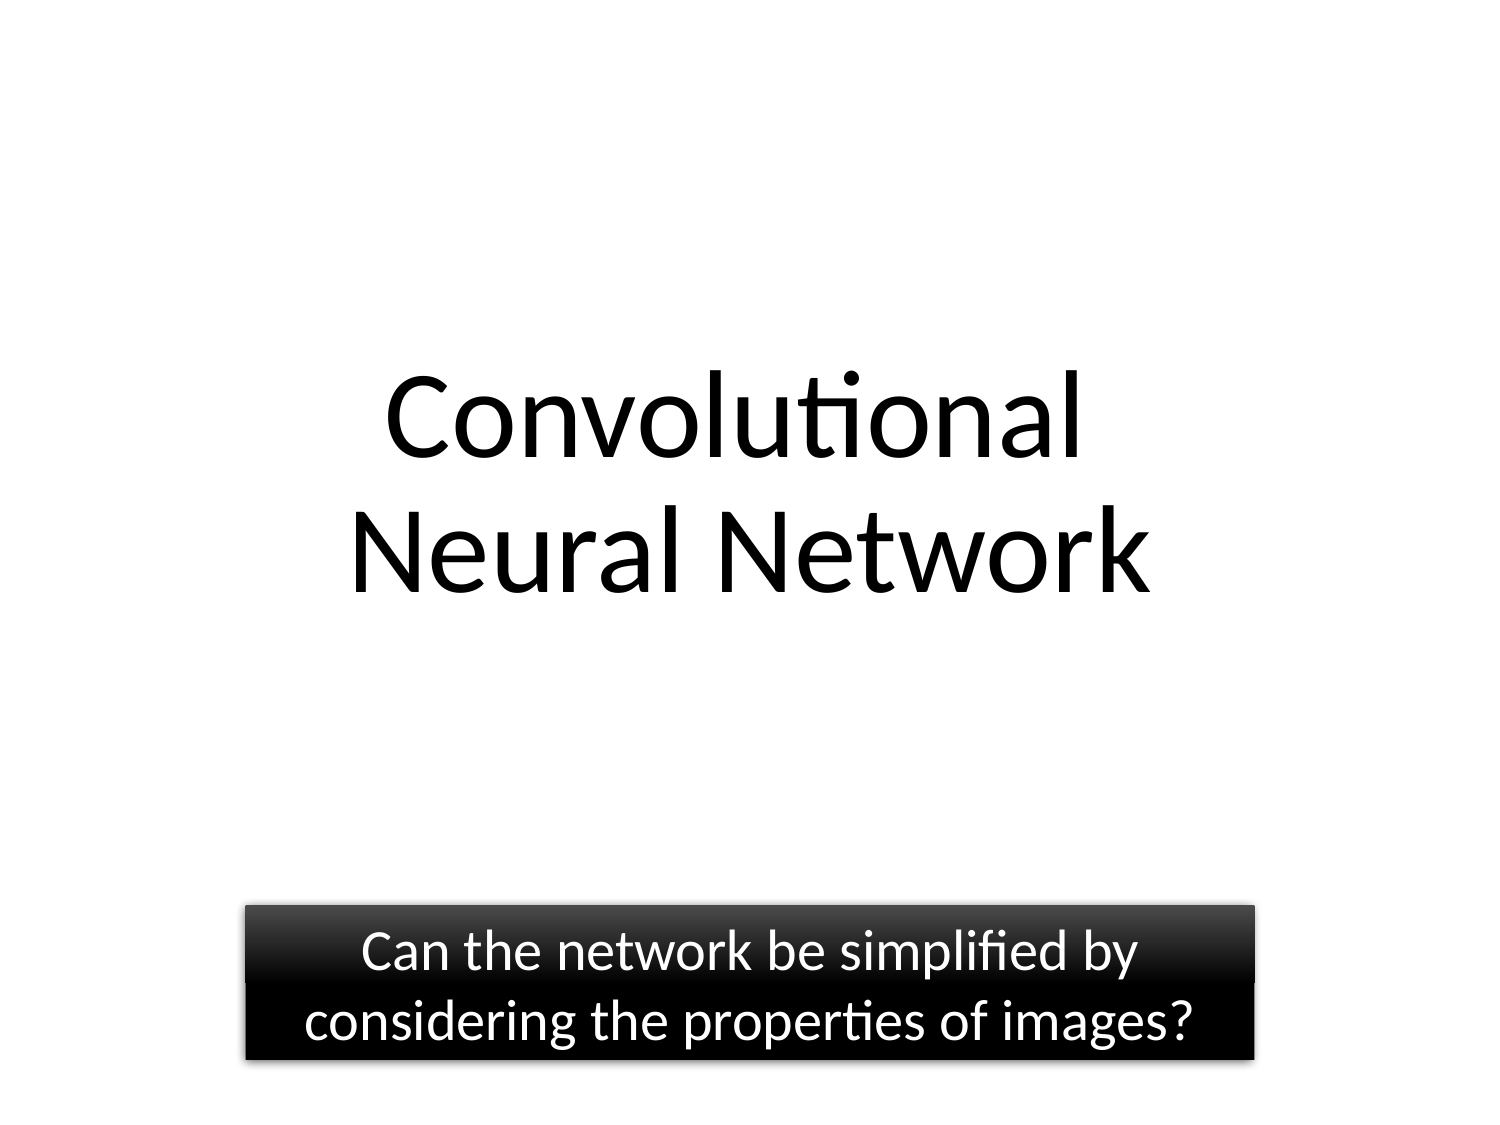

# Convolutional Neural Network

Can the network be simplified by considering the properties of images?